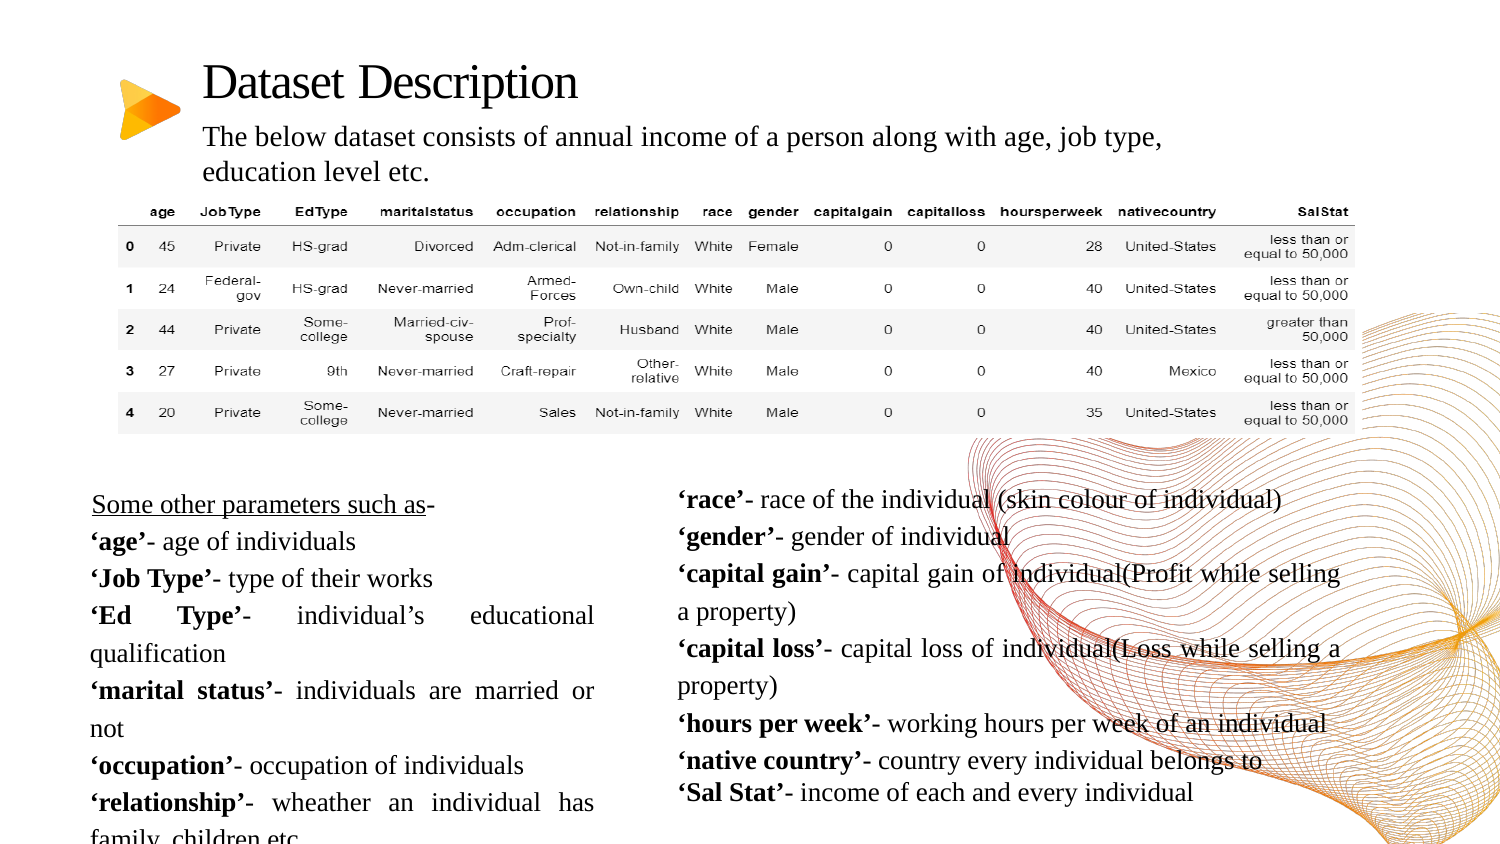

# Dataset Description
The below dataset consists of annual income of a person along with age, job type, education level etc.

‘race’- race of the individual (skin colour of individual)
‘gender’- gender of individual
‘capital gain’- capital gain of individual(Profit while selling a property)
‘capital loss’- capital loss of individual(Loss while selling a property)
‘hours per week’- working hours per week of an individual
‘native country’- country every individual belongs to
‘Sal Stat’- income of each and every individual
Some other parameters such as-
‘age’- age of individuals
‘Job Type’- type of their works
‘Ed Type’- individual’s educational qualification
‘marital status’- individuals are married or not
‘occupation’- occupation of individuals
‘relationship’- wheather an individual has family, children etc.